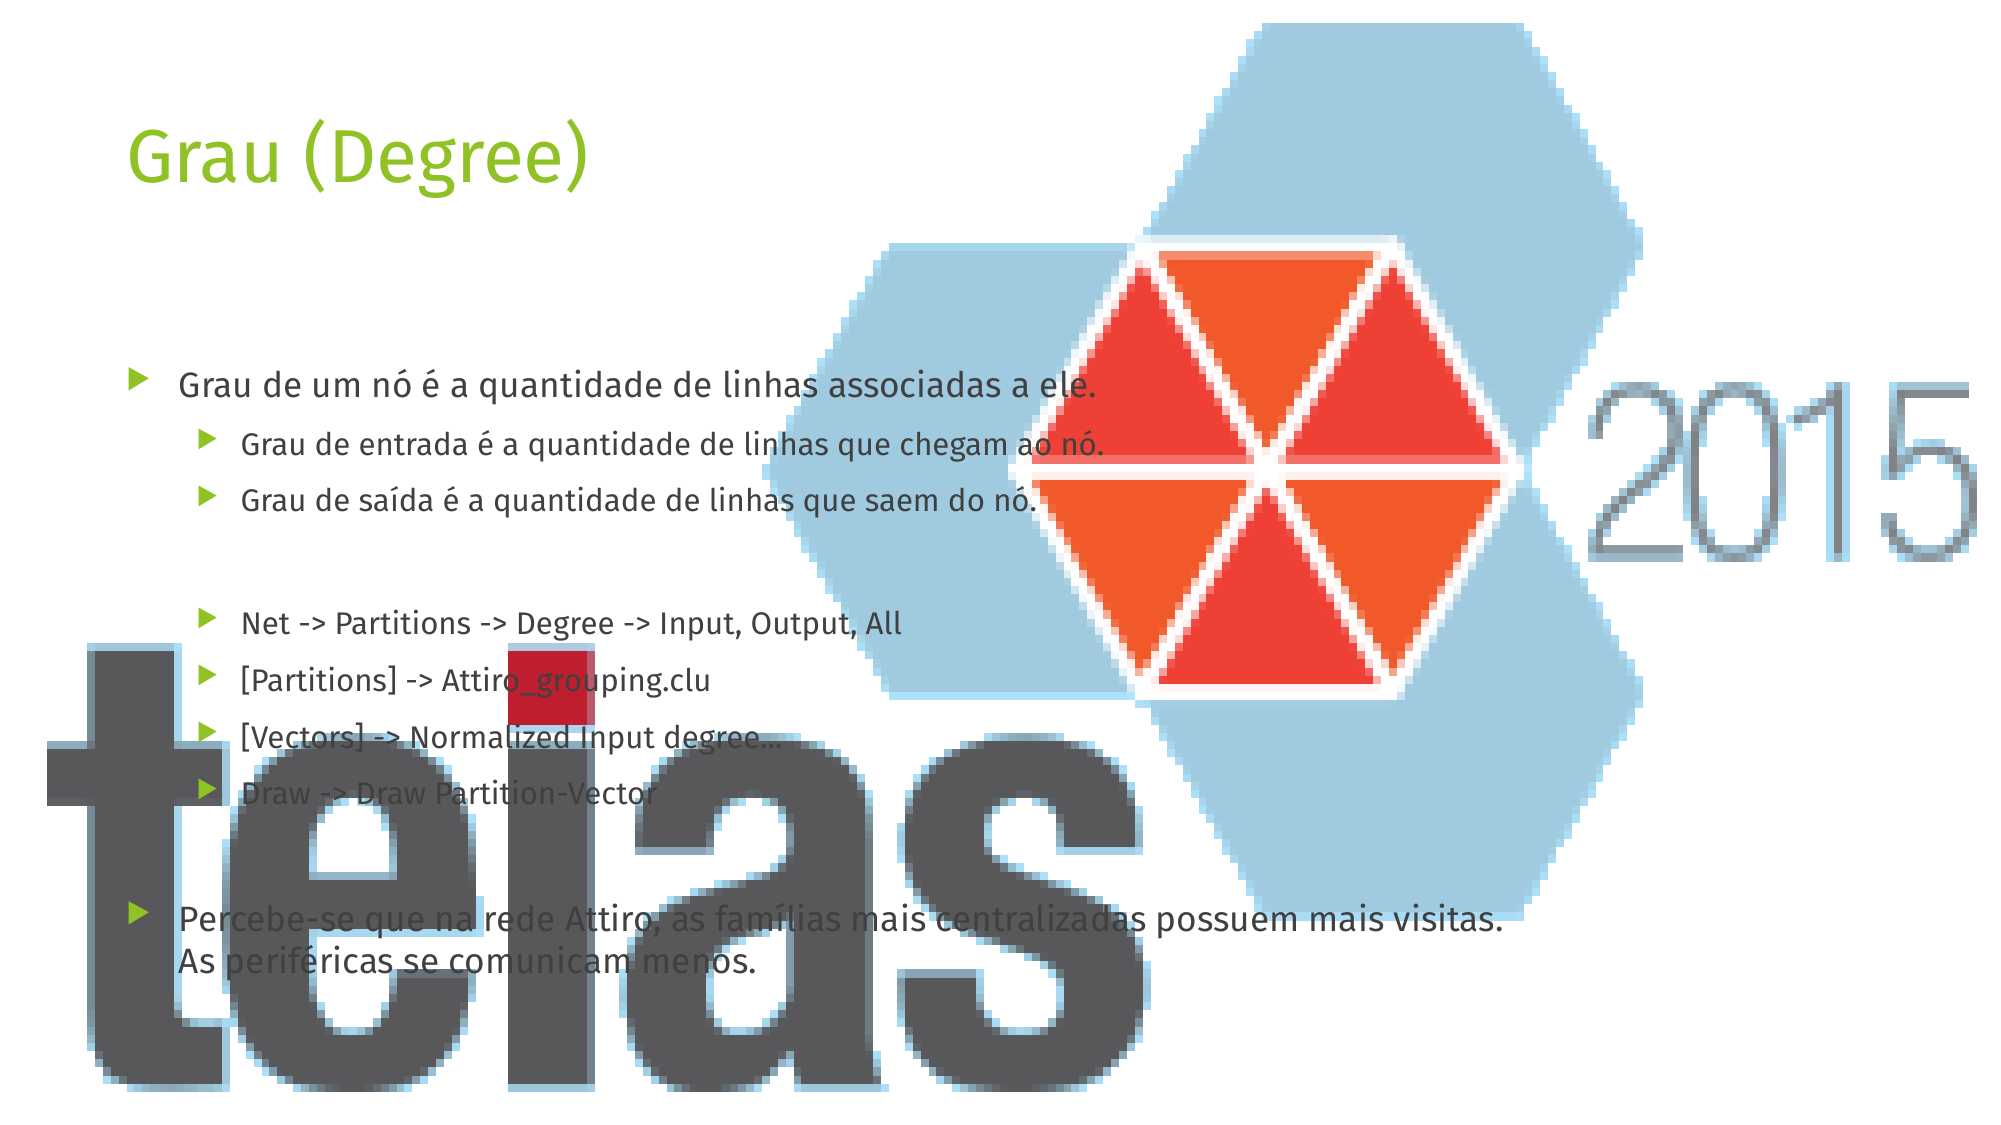

# Grau (Degree)
Grau de um nó é a quantidade de linhas associadas a ele.
Grau de entrada é a quantidade de linhas que chegam ao nó.
Grau de saída é a quantidade de linhas que saem do nó.

Net -> Partitions -> Degree -> Input, Output, All
[Partitions] -> Attiro_grouping.clu
[Vectors] -> Normalized Input degree...
Draw -> Draw Partition-Vector

Percebe-se que na rede Attiro, as famílias mais centralizadas possuem mais visitas. As periféricas se comunicam menos.